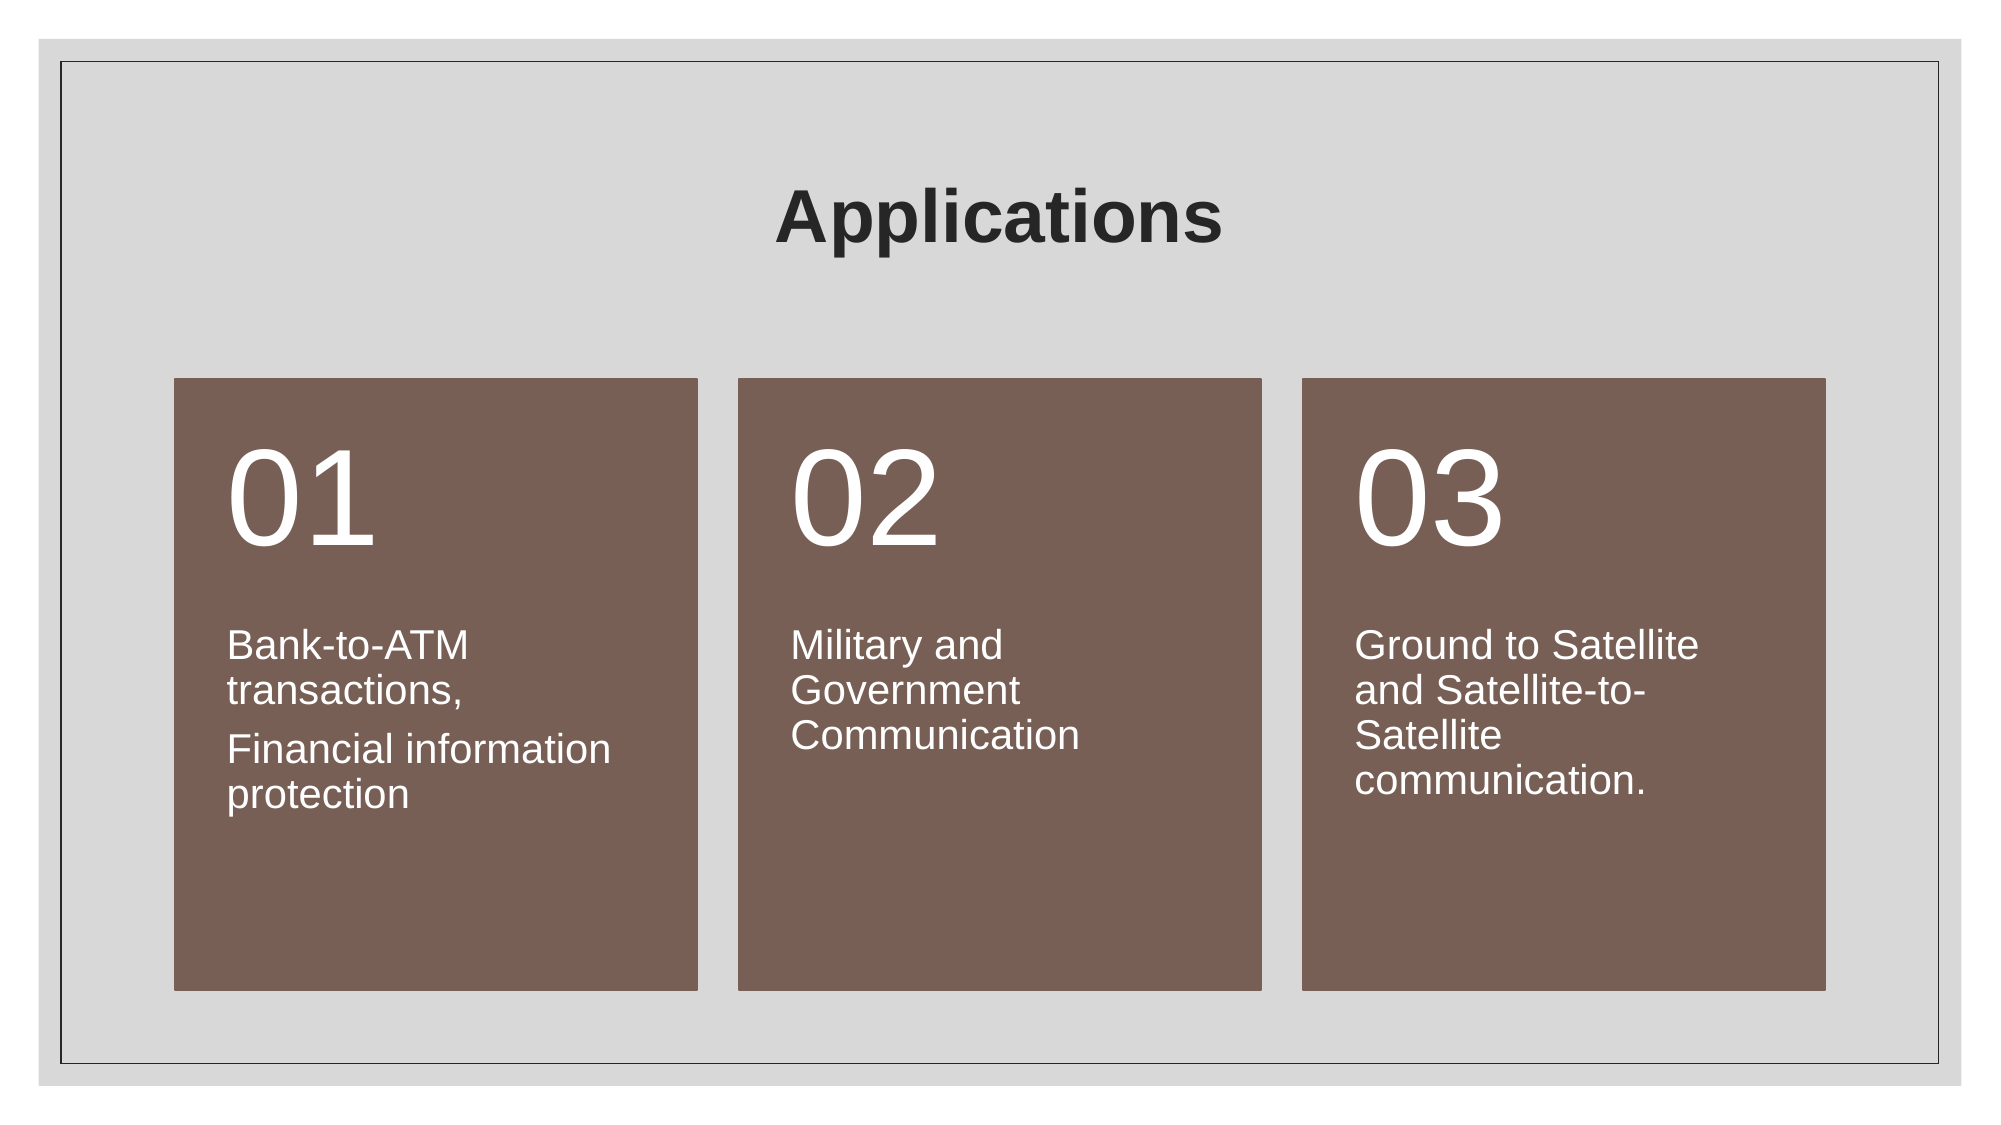

# Applications
Bank-to-ATM transactions,
Financial information protection

01
Military and Government Communication
02
Ground to Satellite  and Satellite-to-Satellite communication.
03